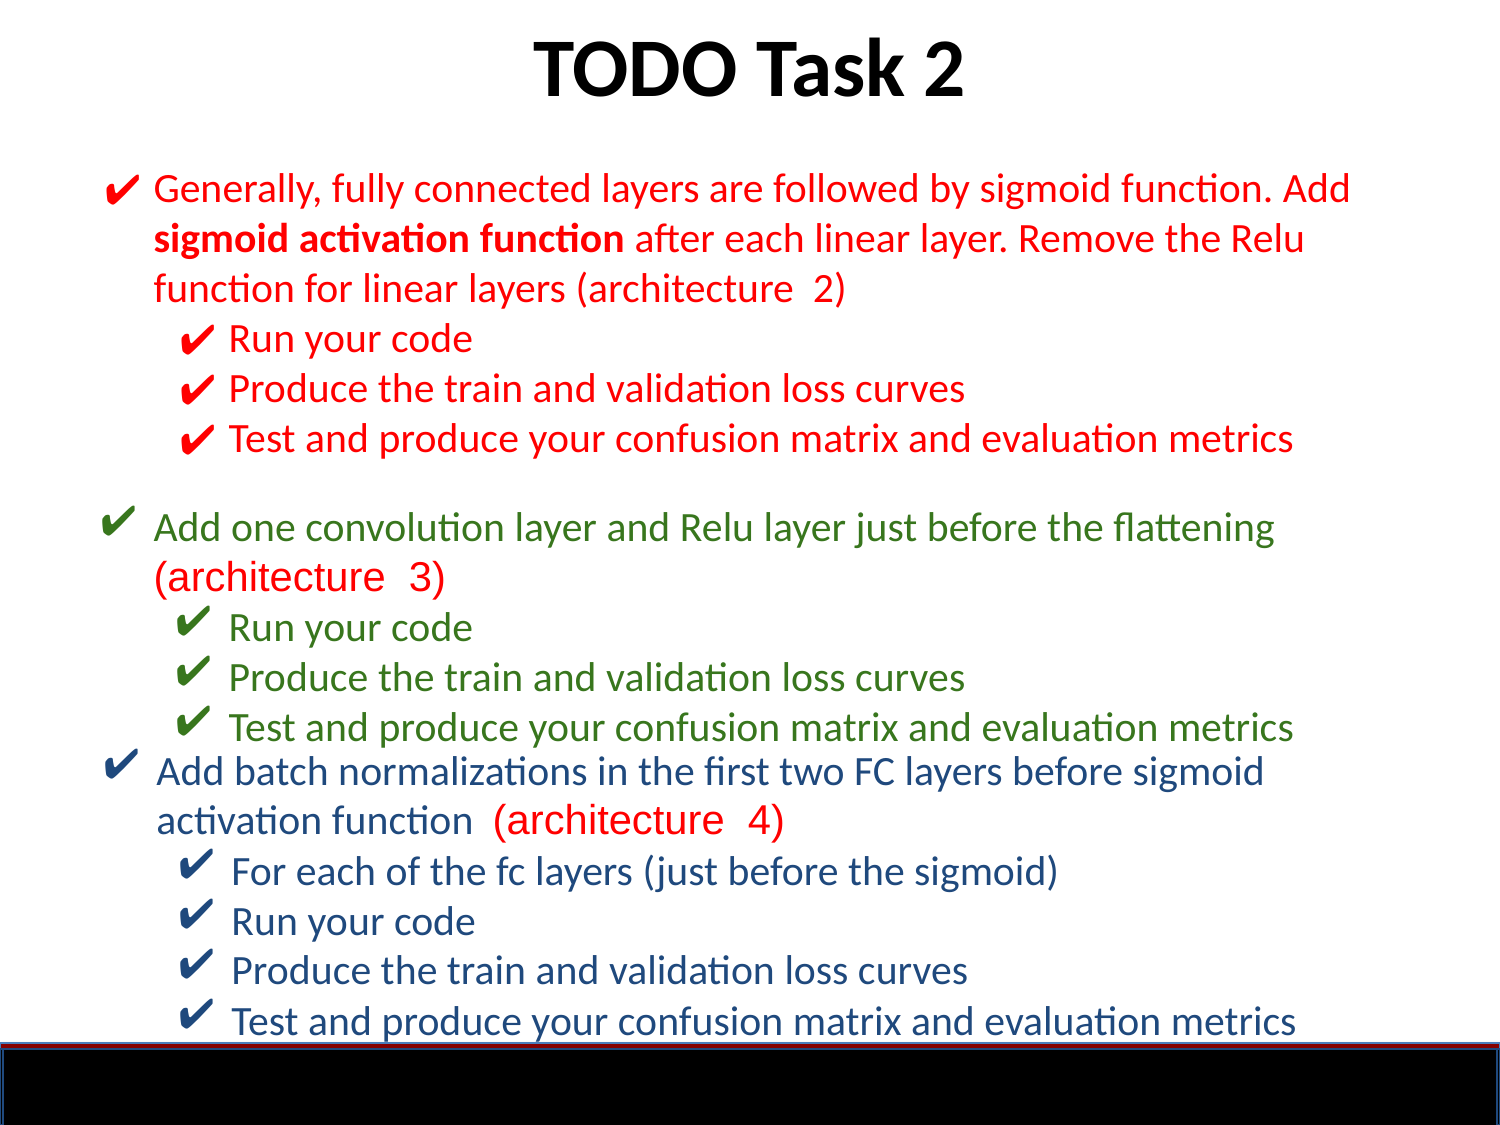

# TODO Task 2
Generally, fully connected layers are followed by sigmoid function. Add sigmoid activation function after each linear layer. Remove the Relu function for linear layers (architecture  2)
Run your code
Produce the train and validation loss curves
Test and produce your confusion matrix and evaluation metrics
Add one convolution layer and Relu layer just before the flattening (architecture  3)
Run your code
Produce the train and validation loss curves
Test and produce your confusion matrix and evaluation metrics
Add batch normalizations in the first two FC layers before sigmoid activation function  (architecture  4)
For each of the fc layers (just before the sigmoid)
Run your code
Produce the train and validation loss curves
Test and produce your confusion matrix and evaluation metrics